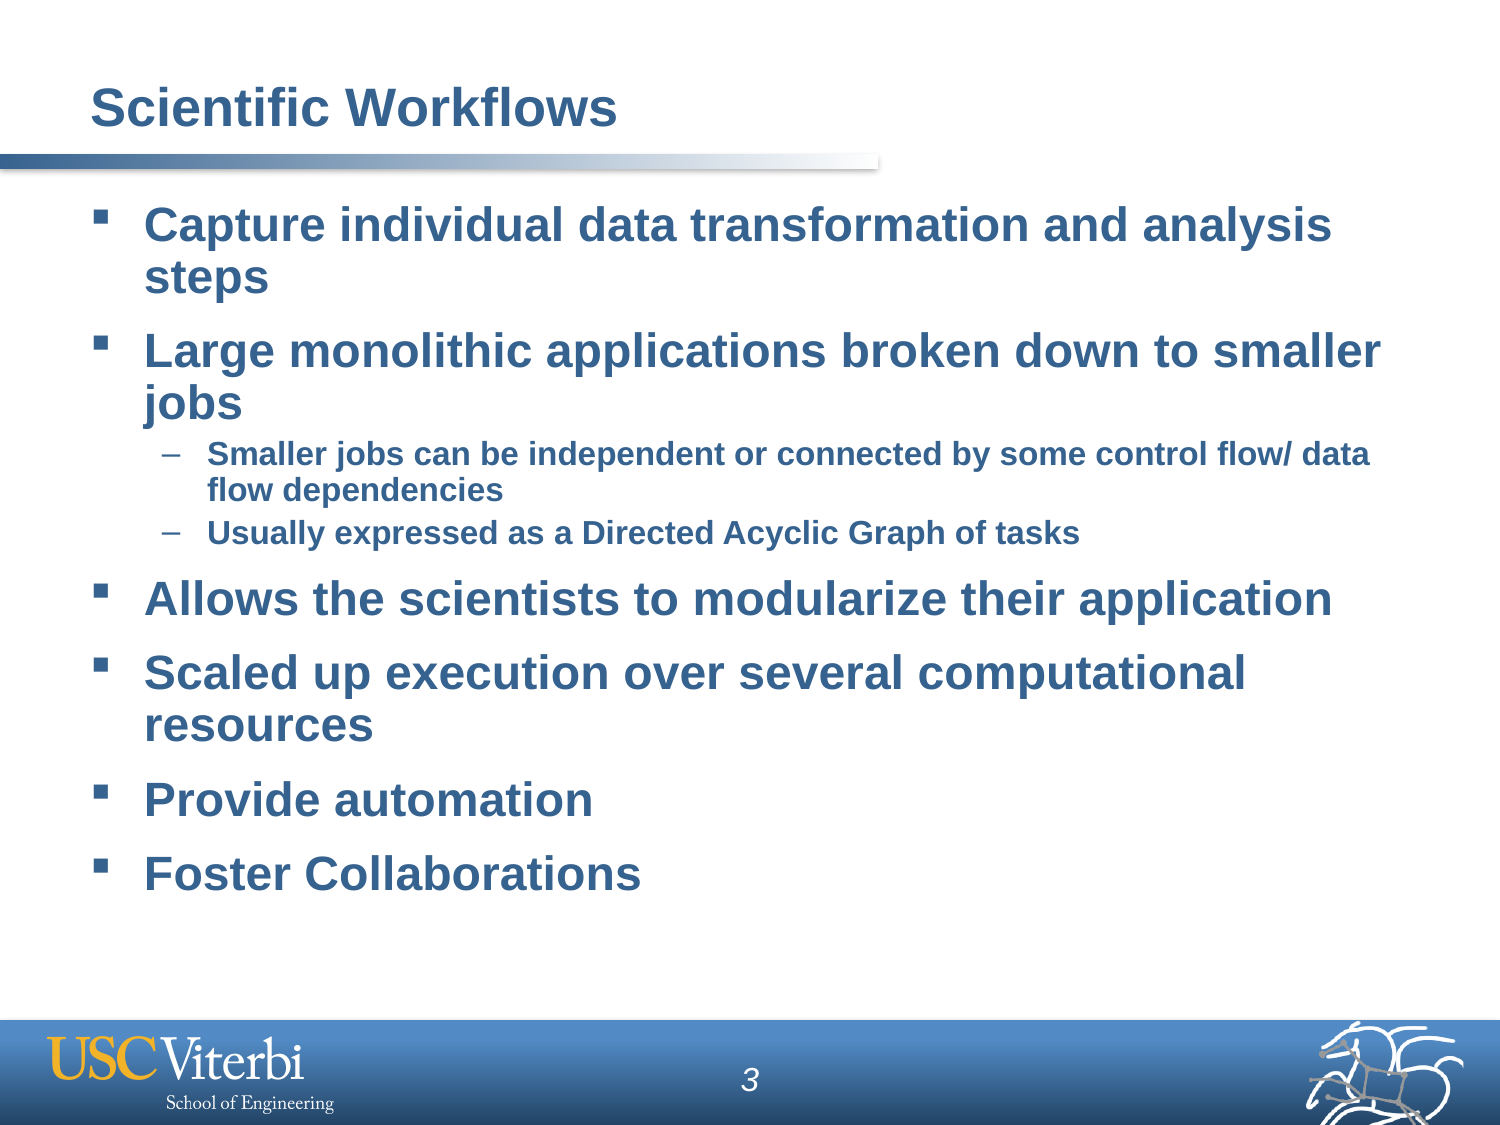

# Scientific Workflows
Capture individual data transformation and analysis steps
Large monolithic applications broken down to smaller jobs
Smaller jobs can be independent or connected by some control flow/ data flow dependencies
Usually expressed as a Directed Acyclic Graph of tasks
Allows the scientists to modularize their application
Scaled up execution over several computational resources
Provide automation
Foster Collaborations